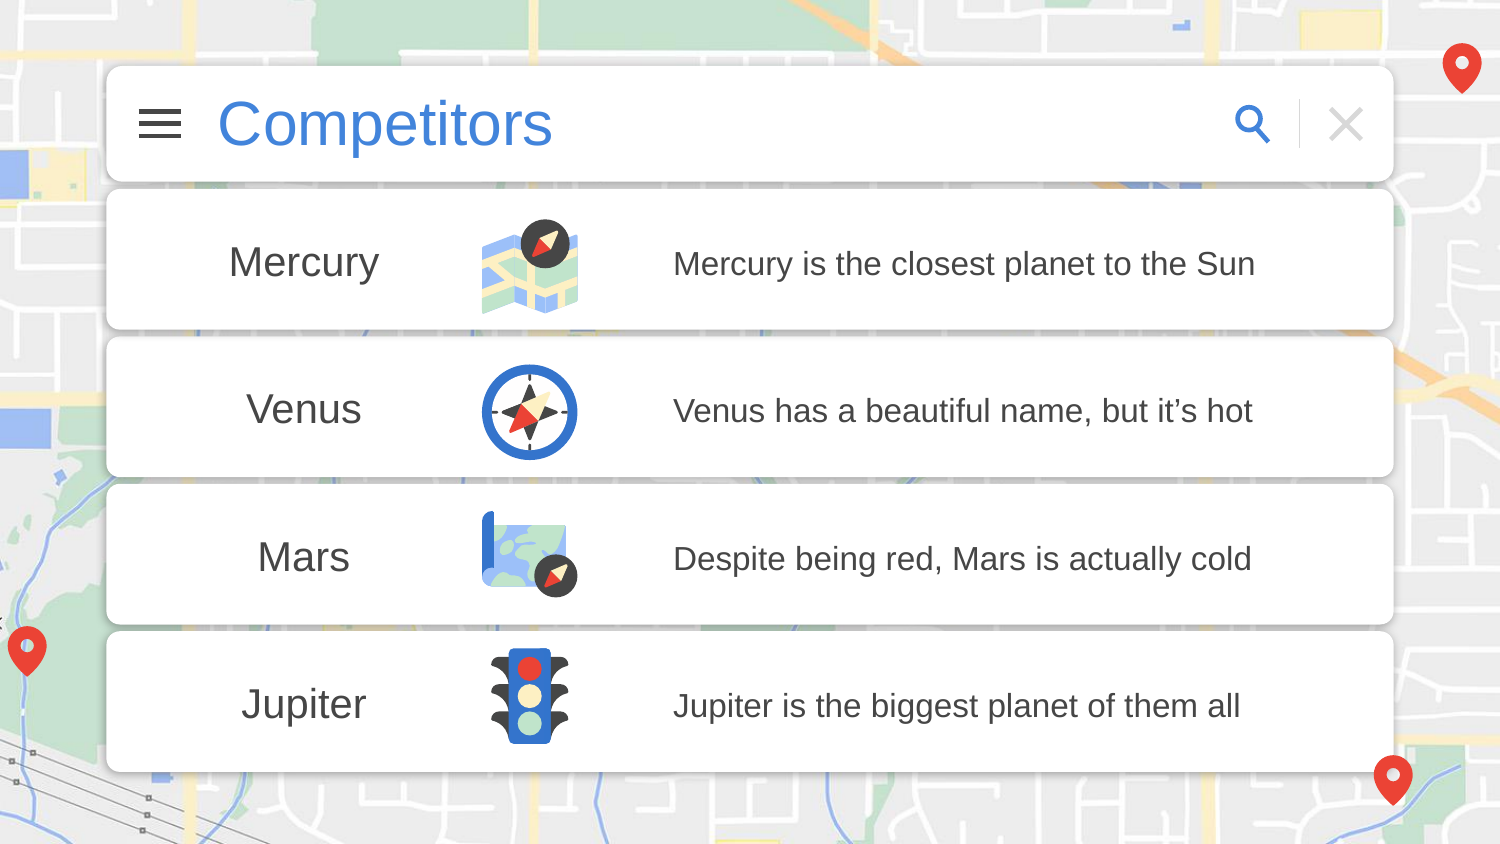

# Competitors

Mercury
Mercury is the closest planet to the Sun

Venus
Venus has a beautiful name, but it’s hot

Mars
Despite being red, Mars is actually cold

Jupiter
Jupiter is the biggest planet of them all